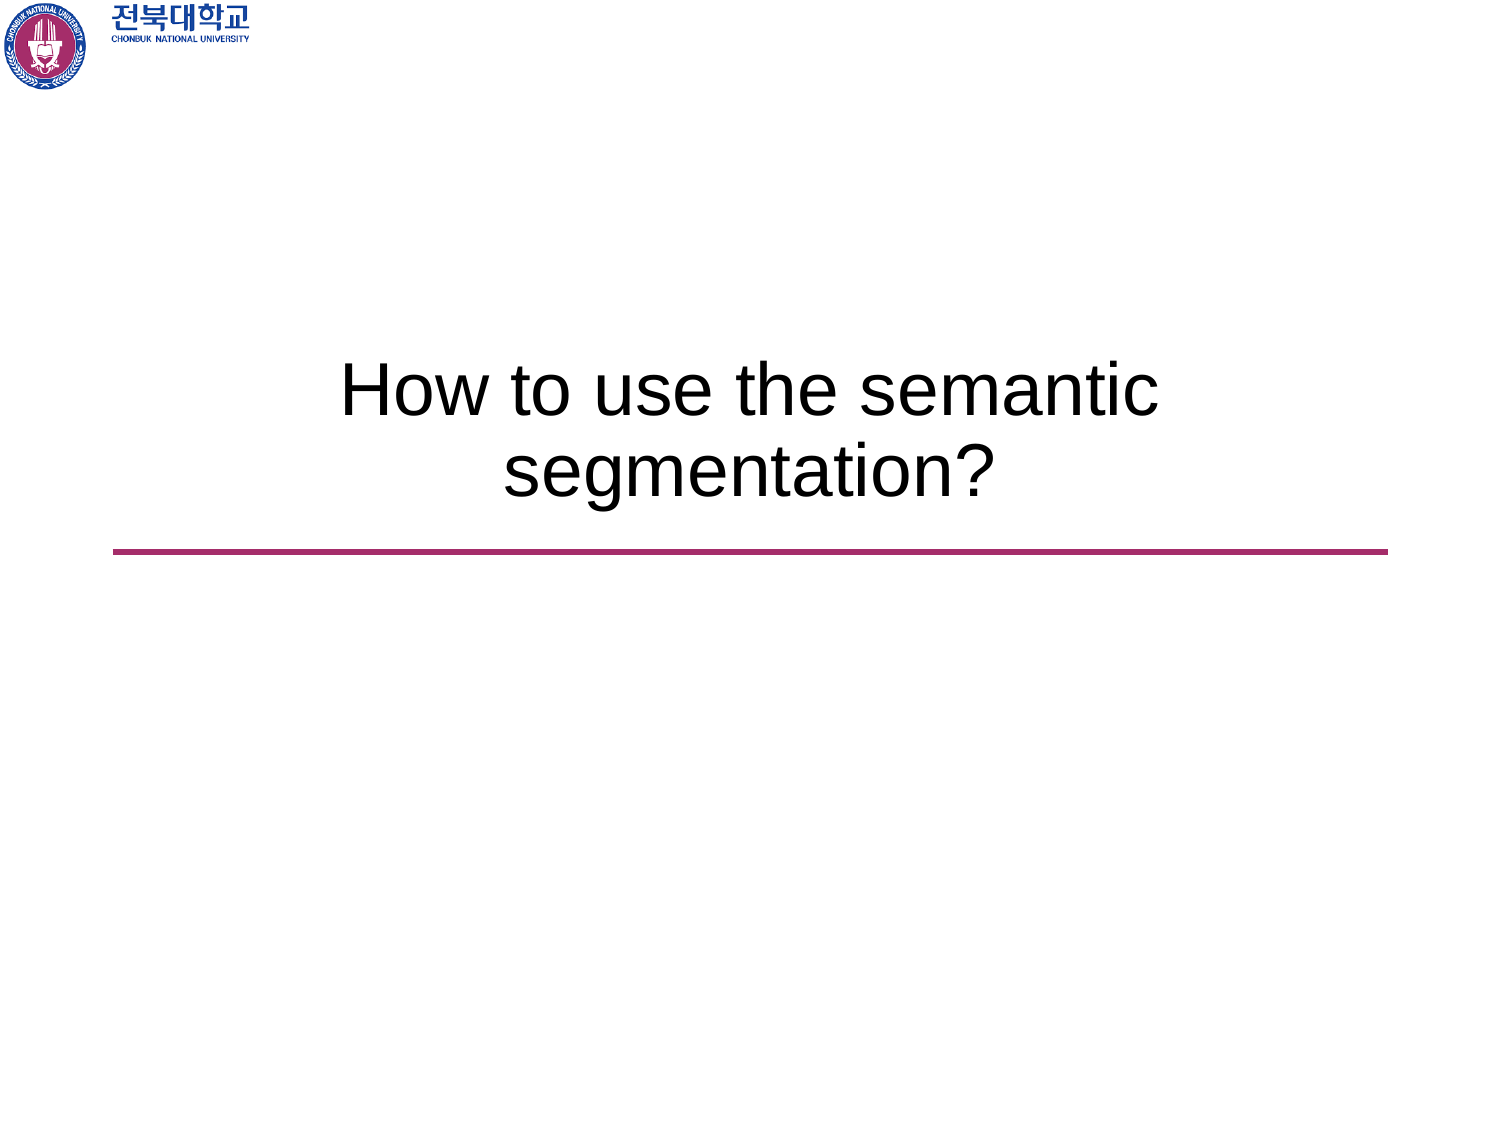

# How to use the semantic segmentation?